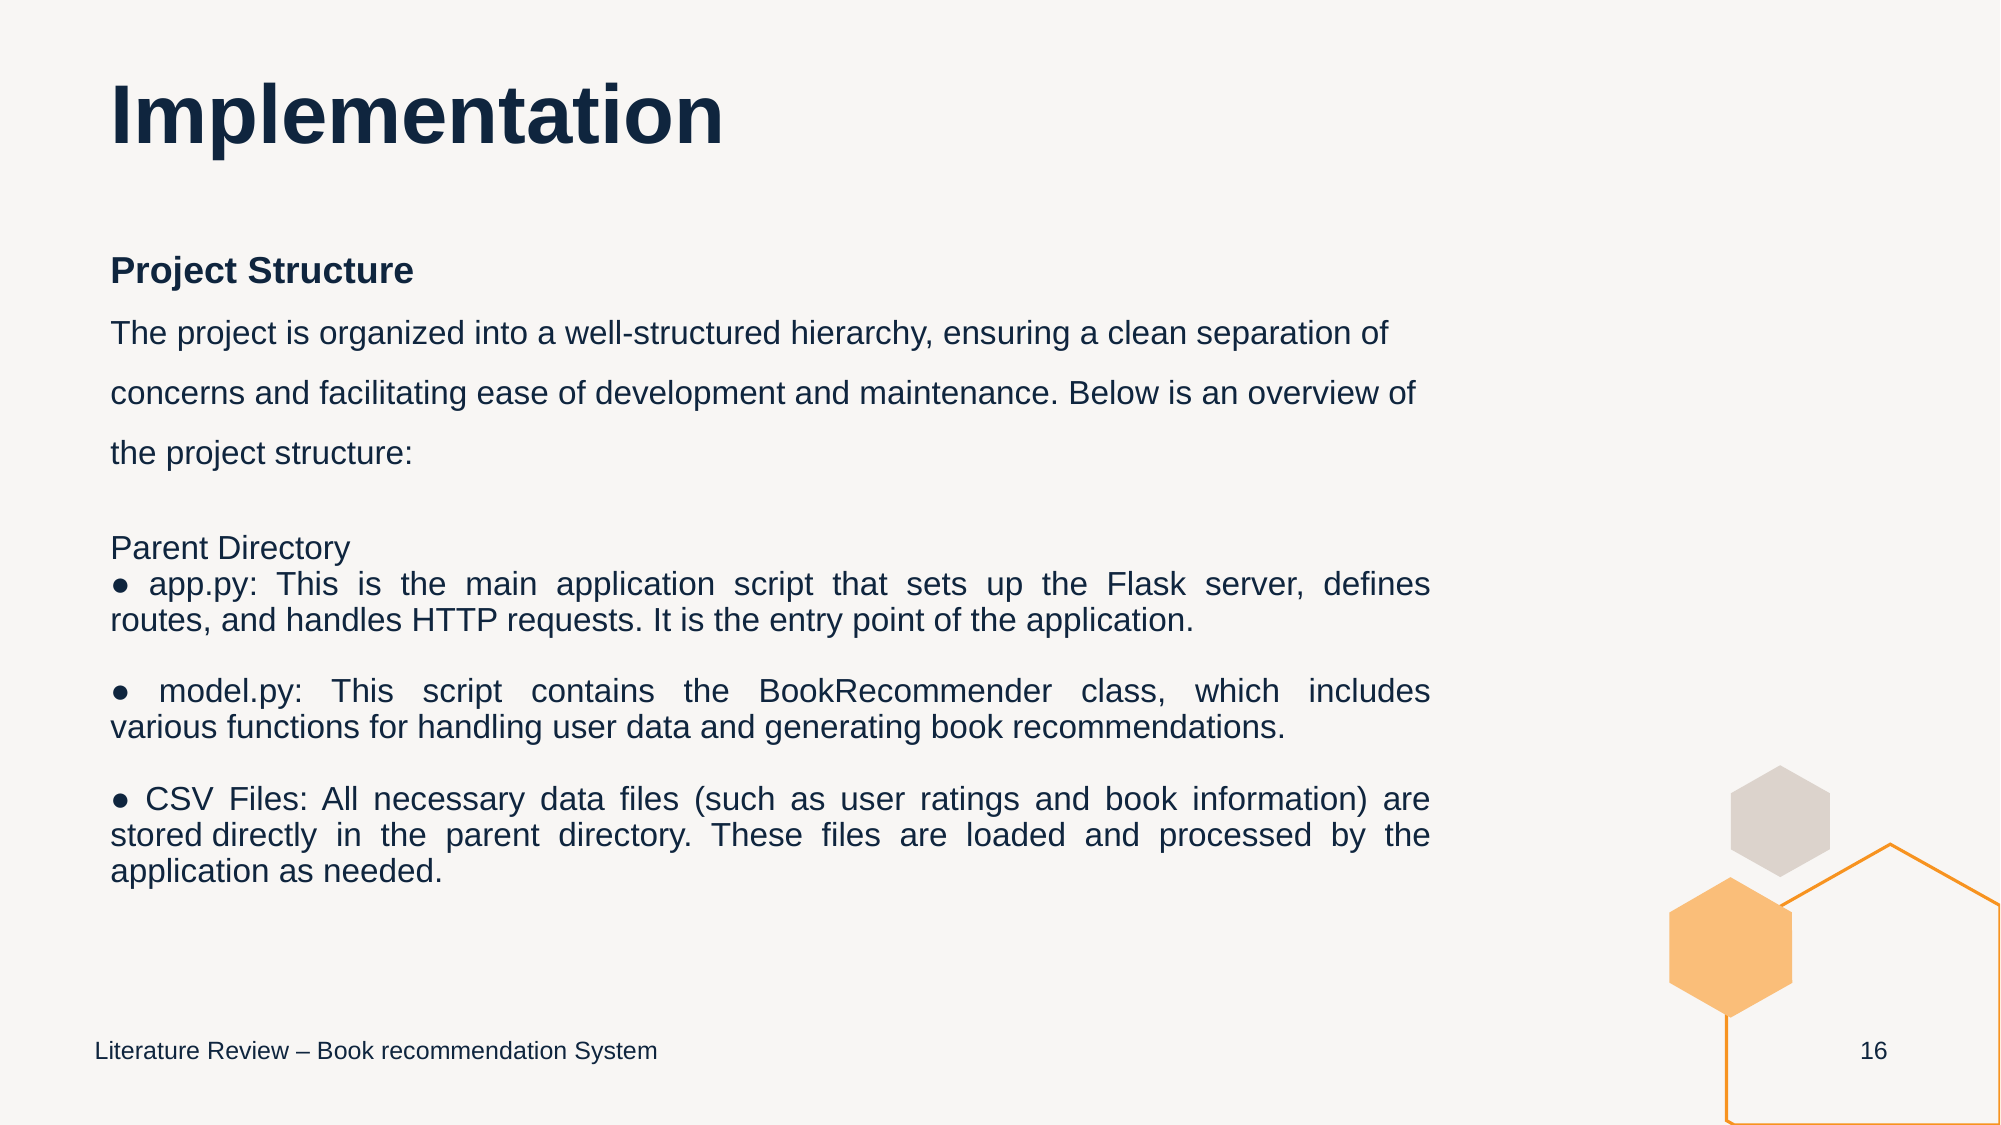

# Implementation
Project Structure
The project is organized into a well-structured hierarchy, ensuring a clean separation of concerns and facilitating ease of development and maintenance. Below is an overview of the project structure:

Parent Directory
● app.py: This is the main application script that sets up the Flask server, defines routes, and handles HTTP requests. It is the entry point of the application.

● model.py: This script contains the BookRecommender class, which includes various functions for handling user data and generating book recommendations.

● CSV Files: All necessary data files (such as user ratings and book information) are stored directly in the parent directory. These files are loaded and processed by the application as needed.

Literature Review – Book recommendation System
16